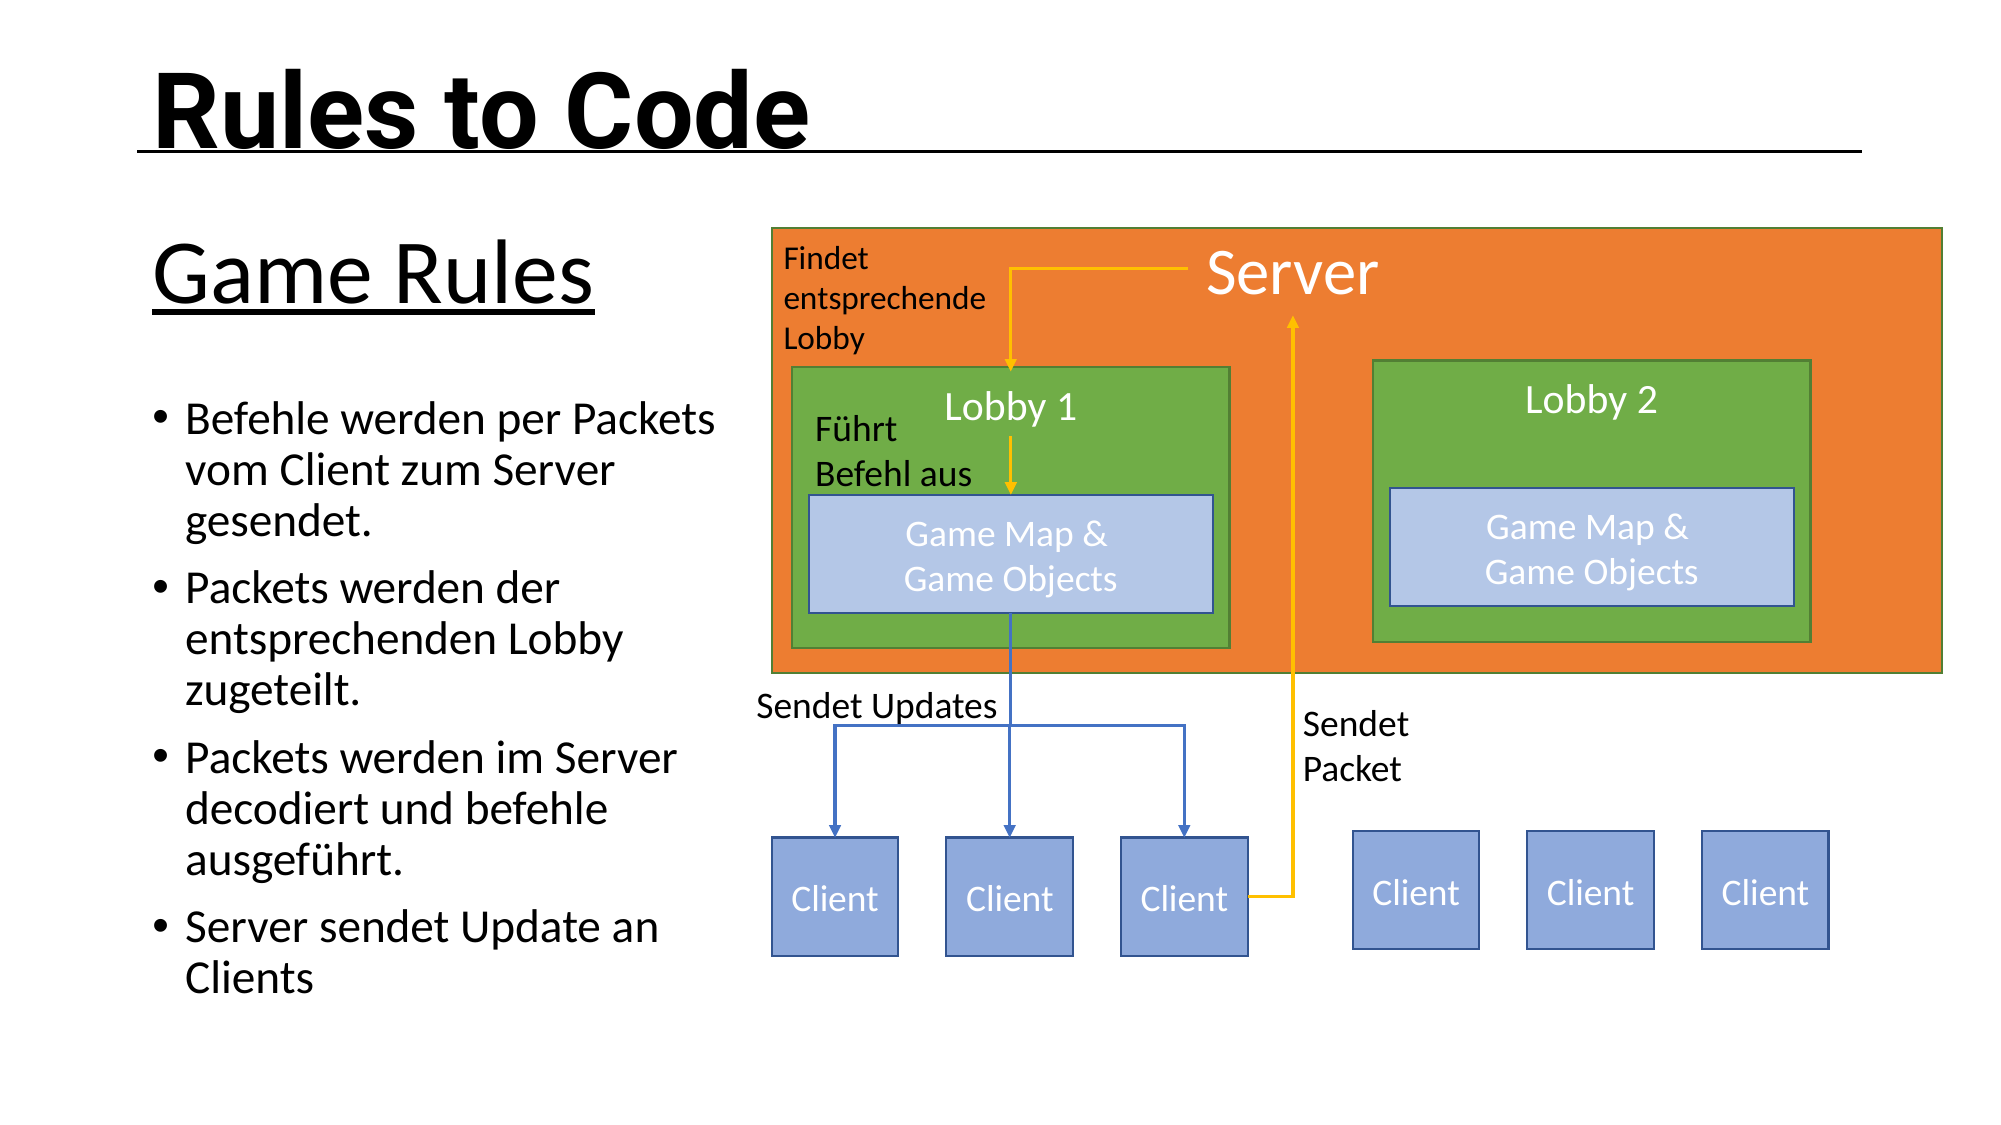

Rules to Code
# Game Rules
Server

Findet
entsprechende
Lobby

Lobby 2

Lobby 1
Befehle werden per Packets vom Client zum Server gesendet.
Packets werden der entsprechenden Lobby zugeteilt.
Packets werden im Server decodiert und befehle ausgeführt.
Server sendet Update an Clients
Führt Befehl aus
Game Map &
Game Objects
Game Map &
Game Objects
Sendet Updates
Sendet Packet
Client
Client
Client
Client
Client
Client